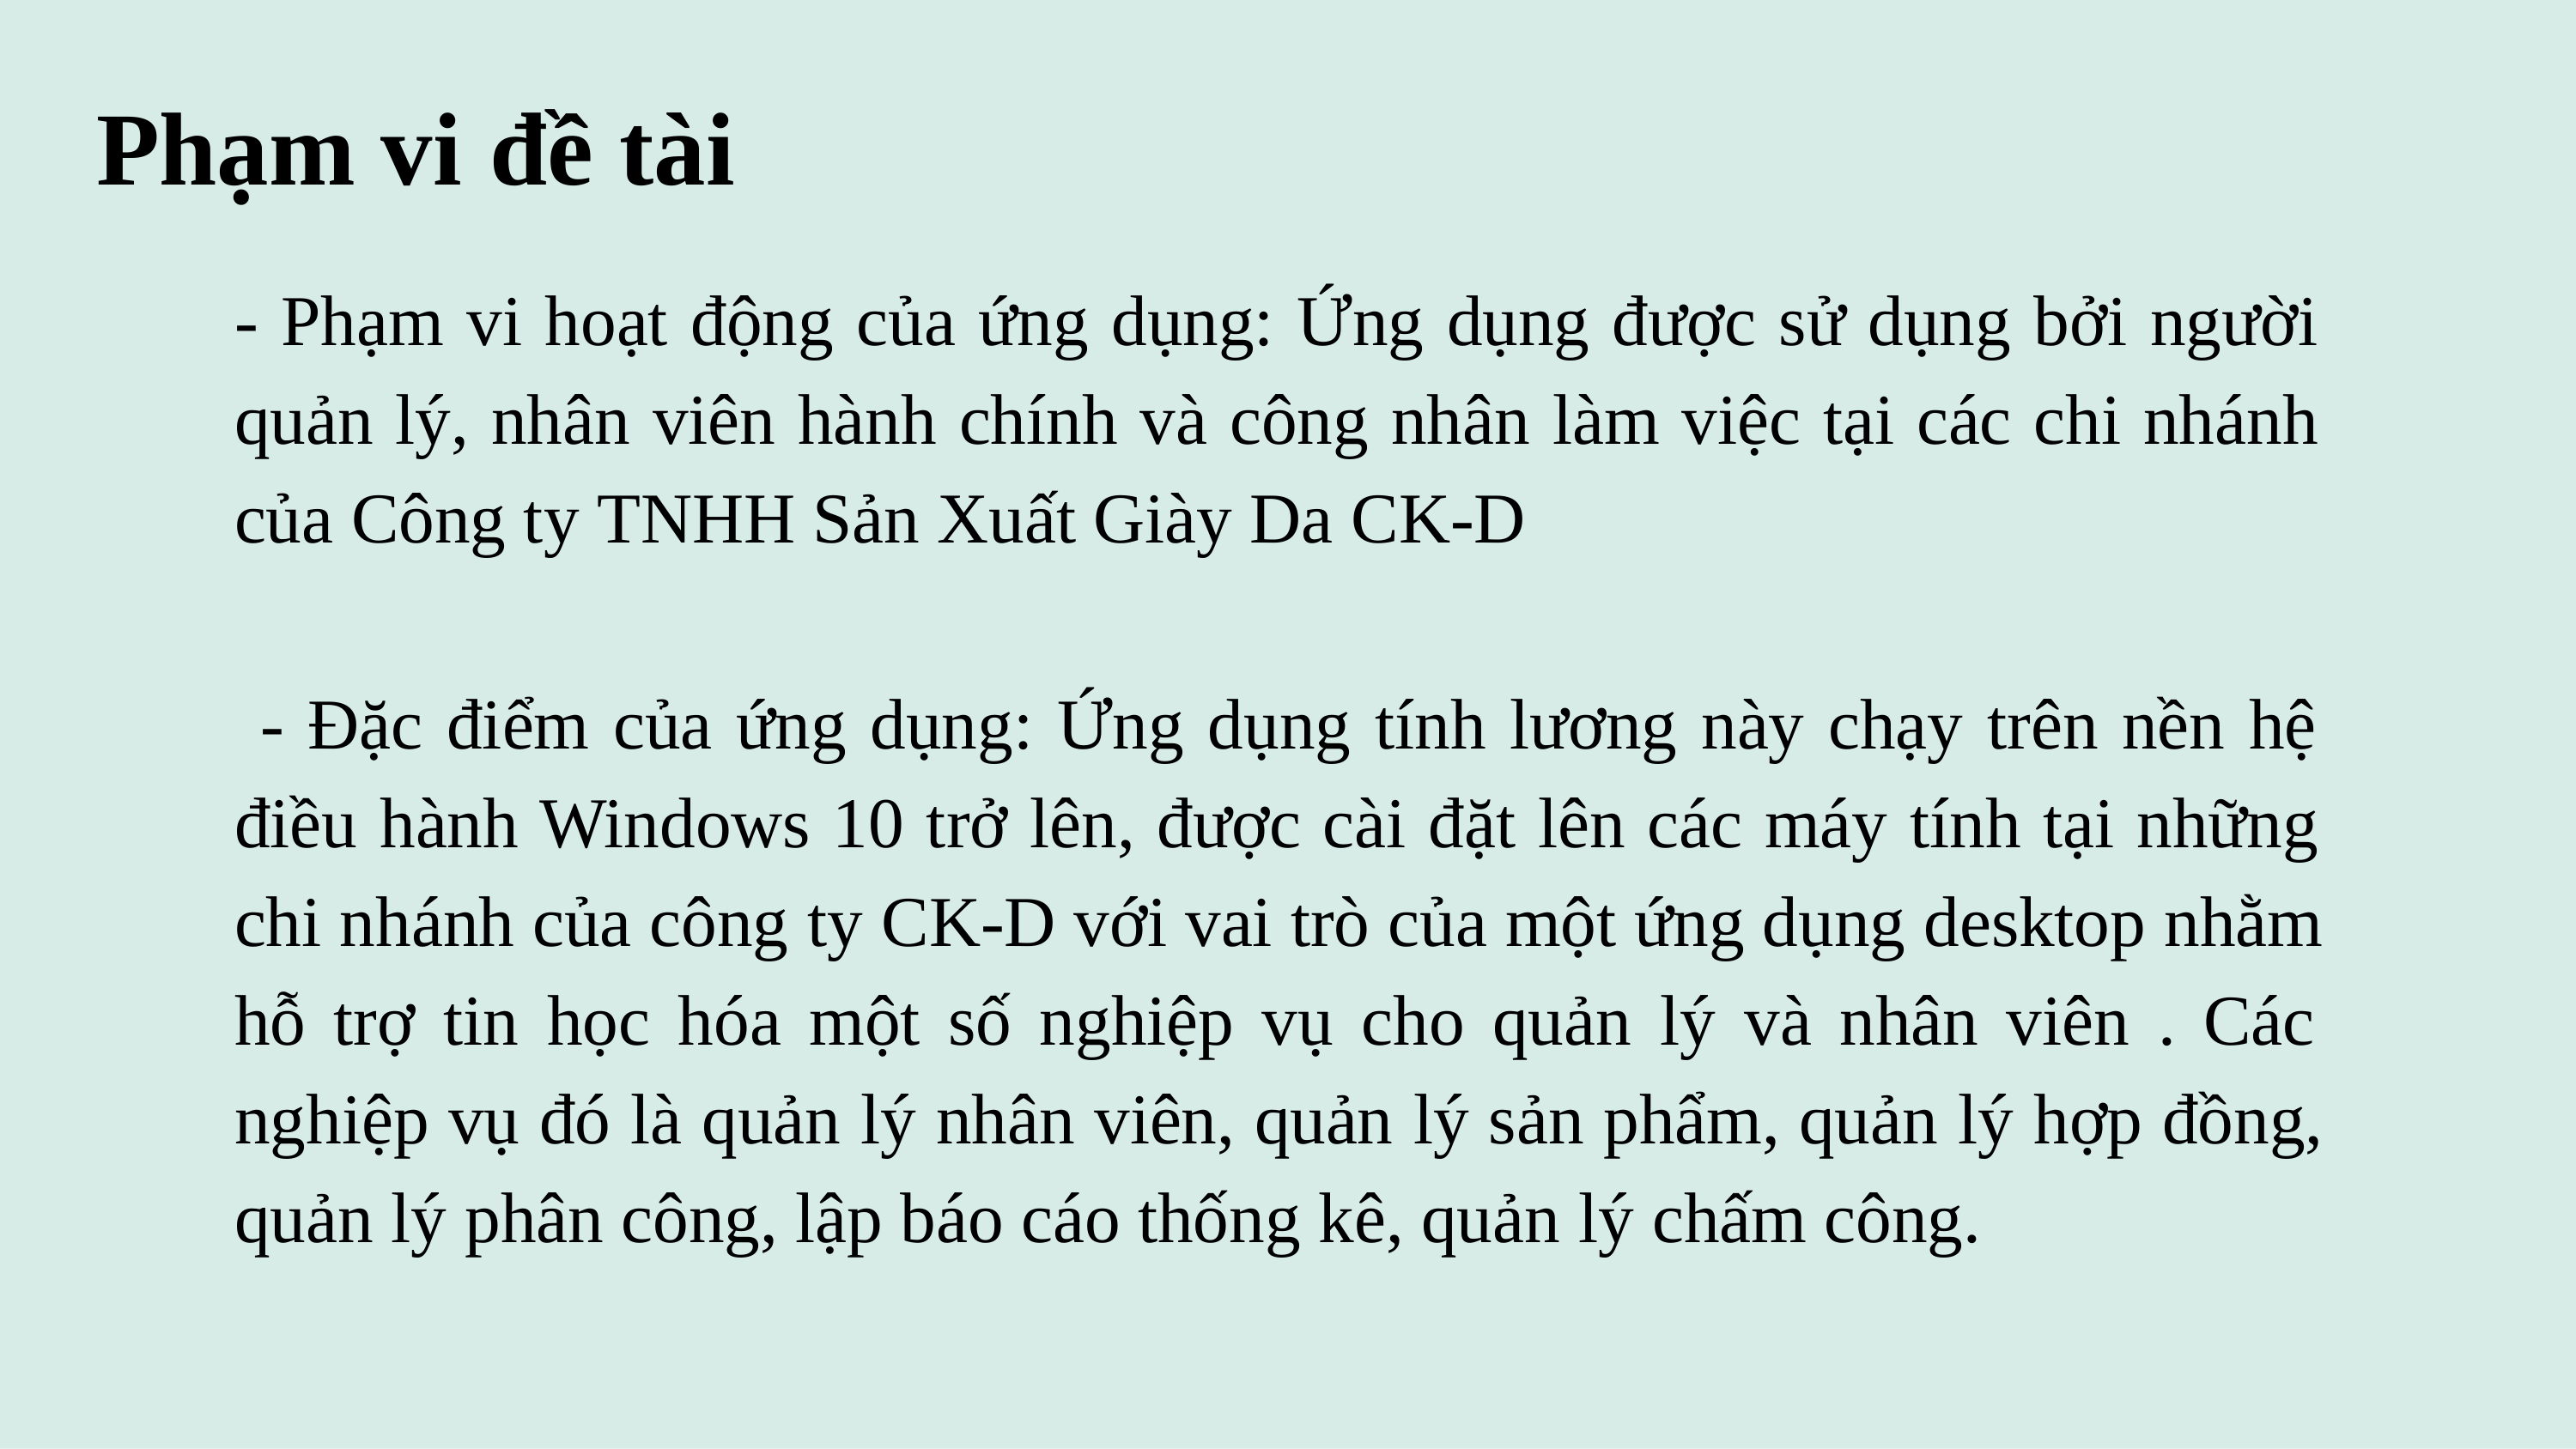

# Phạm vi	đề tài
- Phạm vi hoạt động của ứng dụng: Ứng dụng được sử dụng bởi người  quản lý, nhân viên hành chính và công nhân làm việc tại các chi nhánh  của Công ty TNHH Sản Xuất Giày Da CK-D

- Đặc điểm của ứng dụng: Ứng dụng tính lương này chạy trên nền hệ  điều hành Windows 10 trở lên, được cài đặt lên các máy tính tại những  chi nhánh của công ty CK-D với vai trò của một ứng dụng desktop nhằm  hỗ trợ tin học hóa một số nghiệp vụ cho quản lý và nhân viên . Các  nghiệp vụ đó là quản lý nhân viên, quản lý sản phẩm, quản lý hợp đồng,  quản lý phân công, lập báo cáo thống kê, quản lý chấm công.